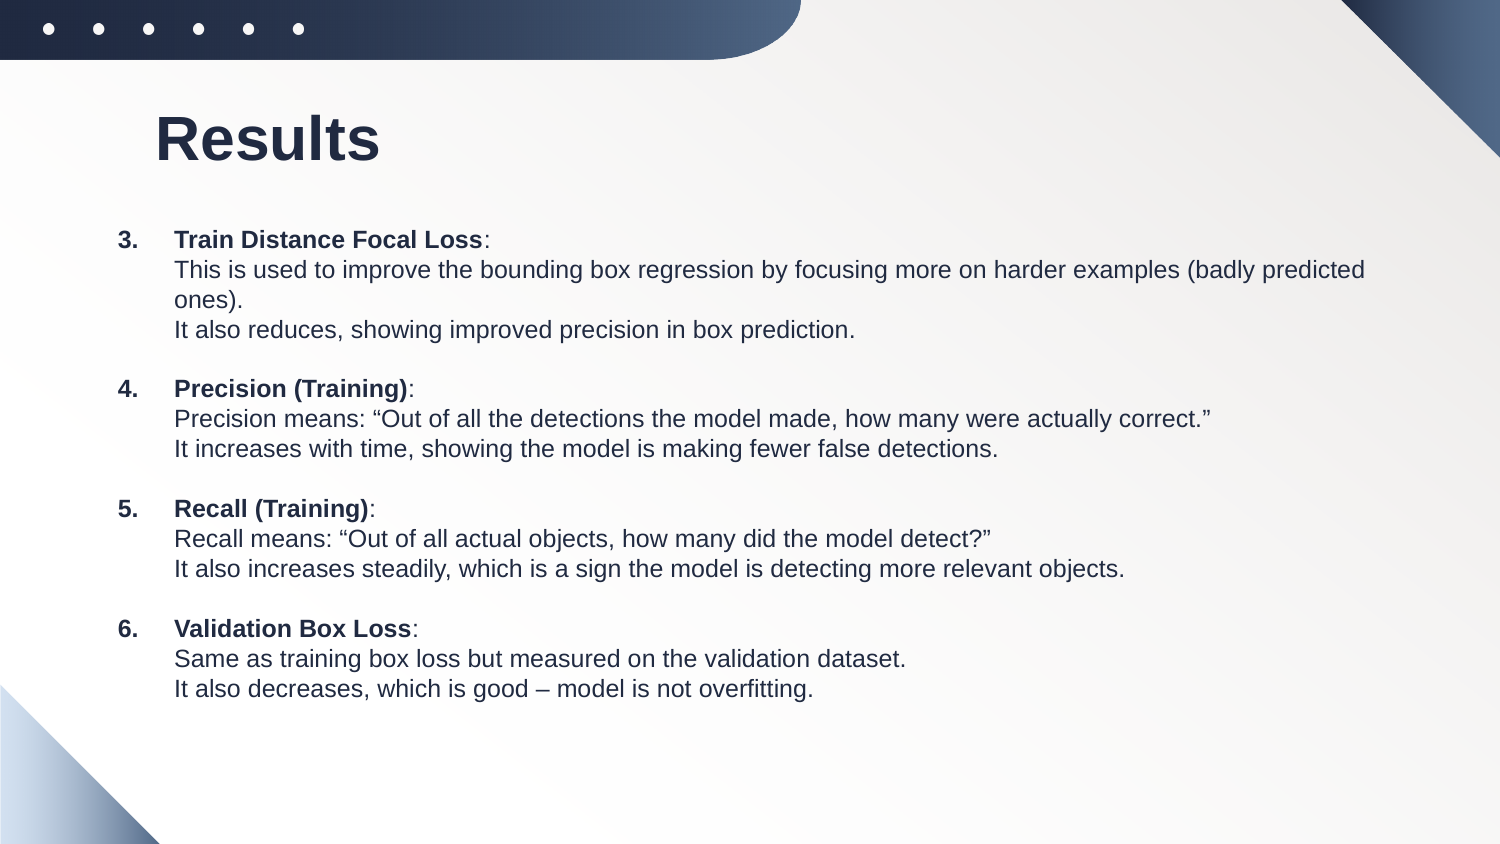

# Results
Train Distance Focal Loss:
This is used to improve the bounding box regression by focusing more on harder examples (badly predicted ones).
It also reduces, showing improved precision in box prediction.

Precision (Training):
Precision means: “Out of all the detections the model made, how many were actually correct.”
It increases with time, showing the model is making fewer false detections.

Recall (Training):
Recall means: “Out of all actual objects, how many did the model detect?”
It also increases steadily, which is a sign the model is detecting more relevant objects.

Validation Box Loss:
Same as training box loss but measured on the validation dataset.
It also decreases, which is good – model is not overfitting.